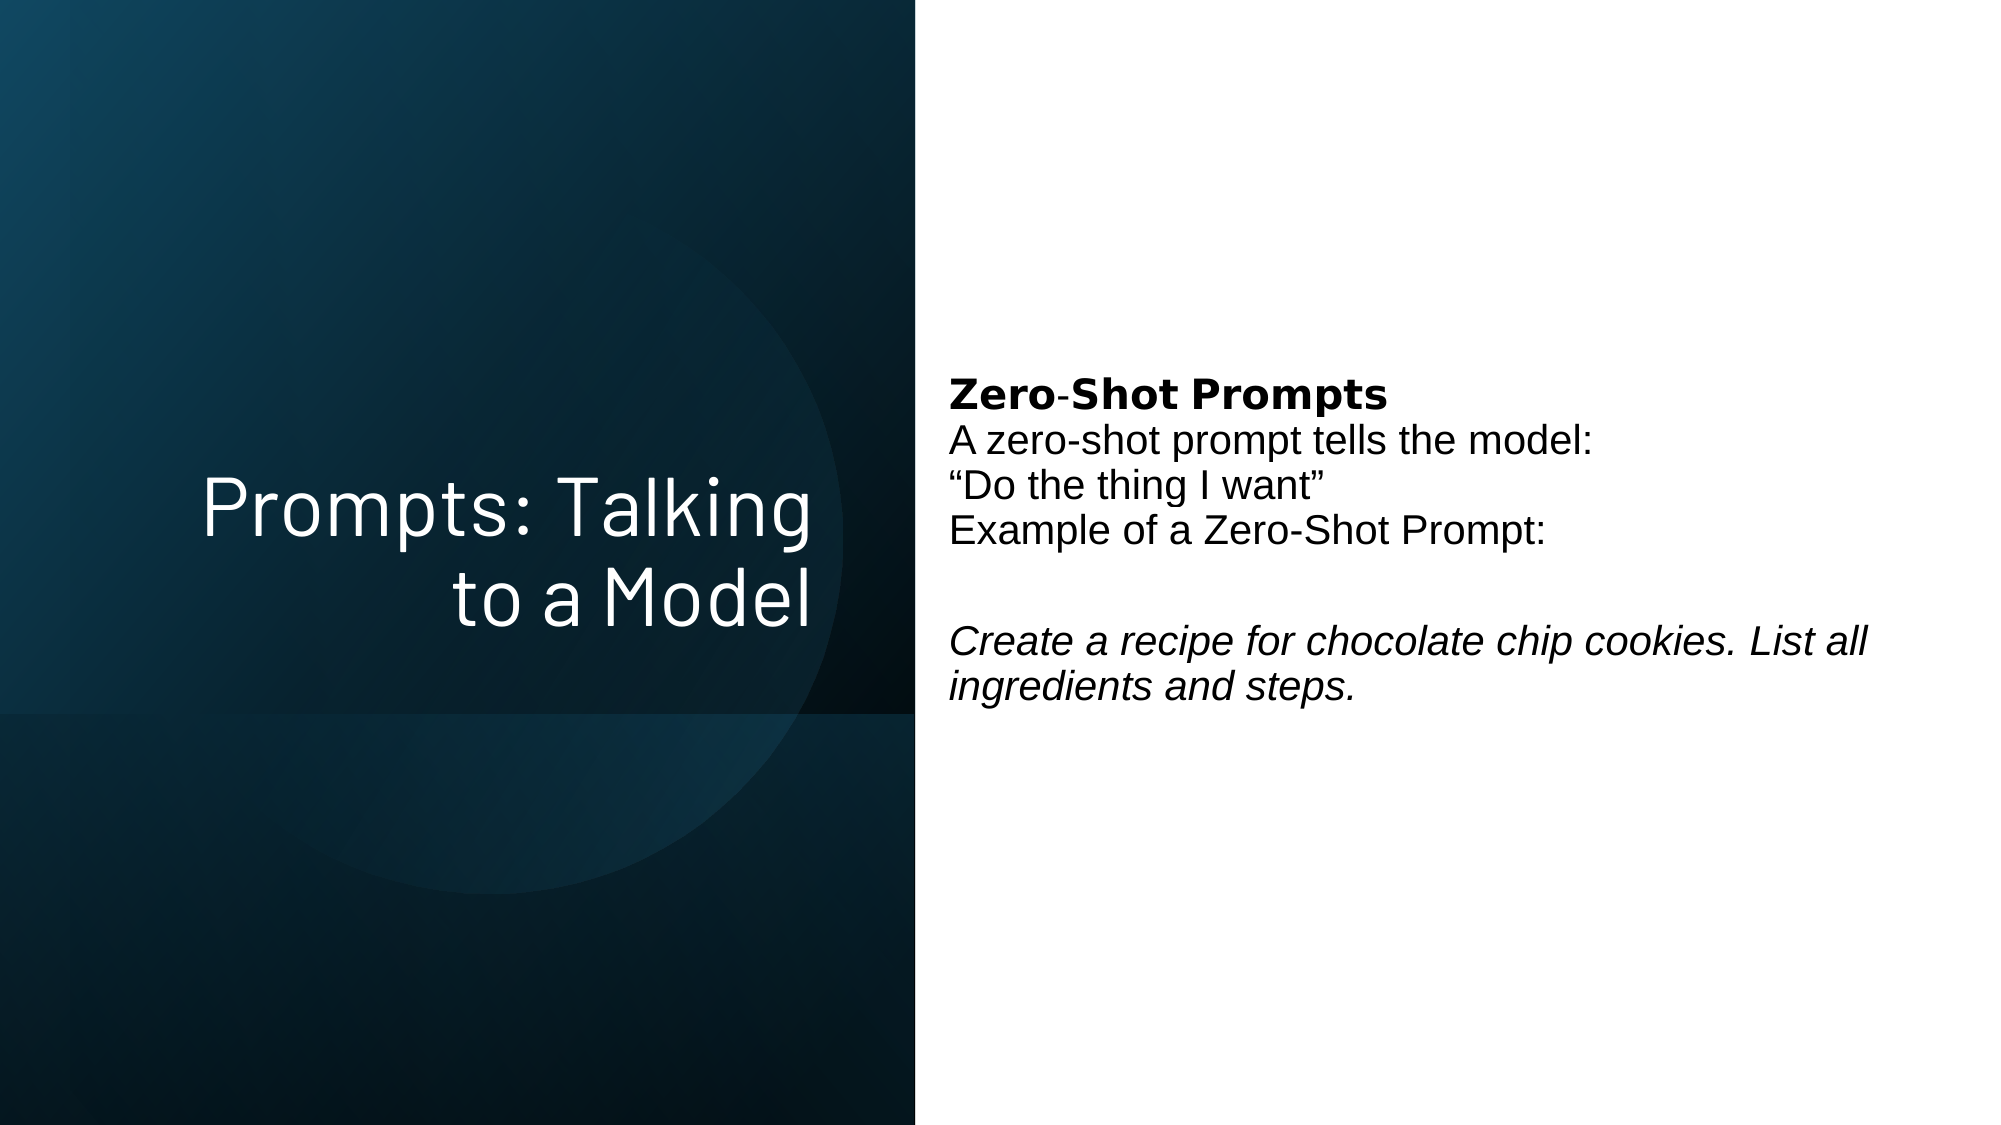

𝗭𝗲𝗿𝗼-𝗦𝗵𝗼𝘁 𝗣𝗿𝗼𝗺𝗽𝘁𝘀
A zero-shot prompt tells the model:
“Do the thing I want”
Example of a Zero-Shot Prompt:
Create a recipe for chocolate chip cookies. List all ingredients and steps.

# Prompts: Talking to a Model